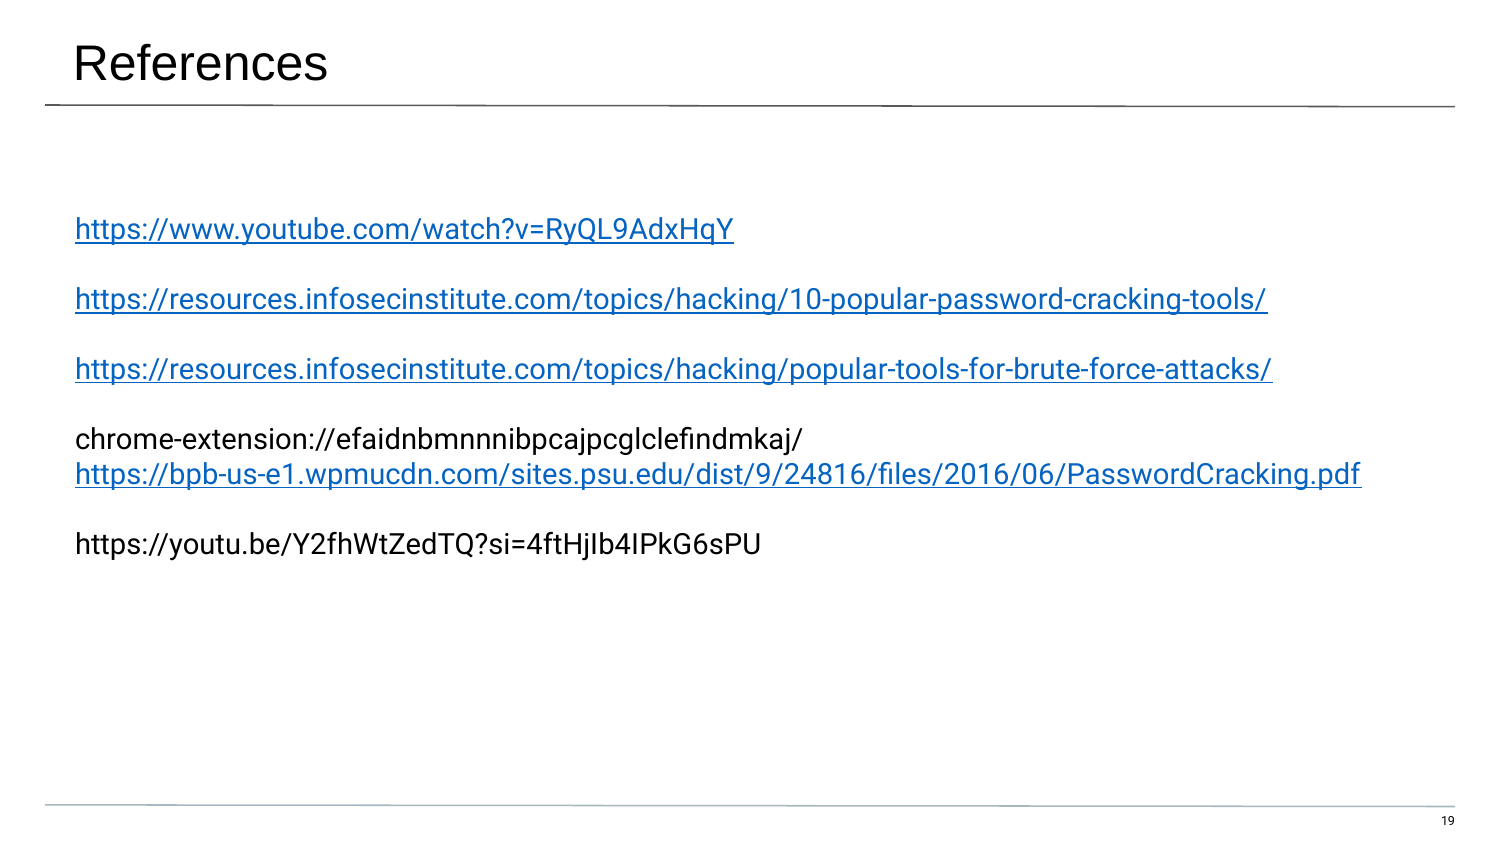

# References

https://www.youtube.com/watch?v=RyQL9AdxHqY

https://resources.infosecinstitute.com/topics/hacking/10-popular-password-cracking-tools/

https://resources.infosecinstitute.com/topics/hacking/popular-tools-for-brute-force-attacks/

chrome-extension://efaidnbmnnnibpcajpcglclefindmkaj/https://bpb-us-e1.wpmucdn.com/sites.psu.edu/dist/9/24816/files/2016/06/PasswordCracking.pdf

https://youtu.be/Y2fhWtZedTQ?si=4ftHjIb4IPkG6sPU

19